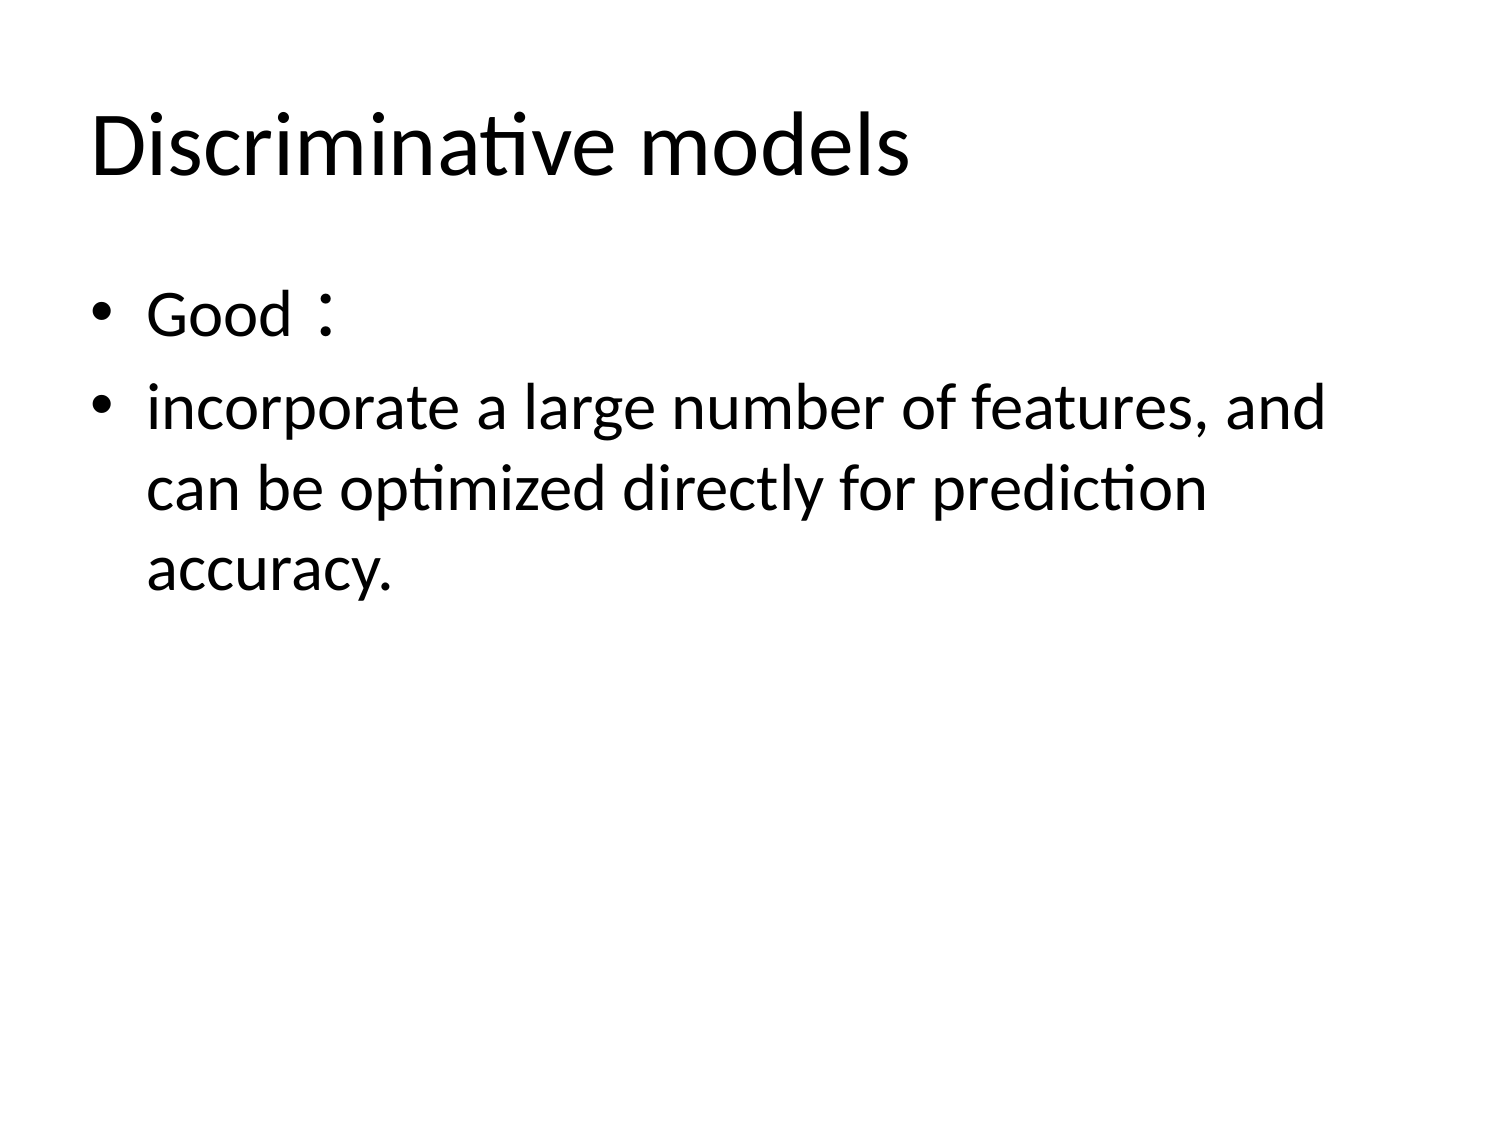

# Discriminative models
Good：
incorporate a large number of features, and can be optimized directly for prediction accuracy.